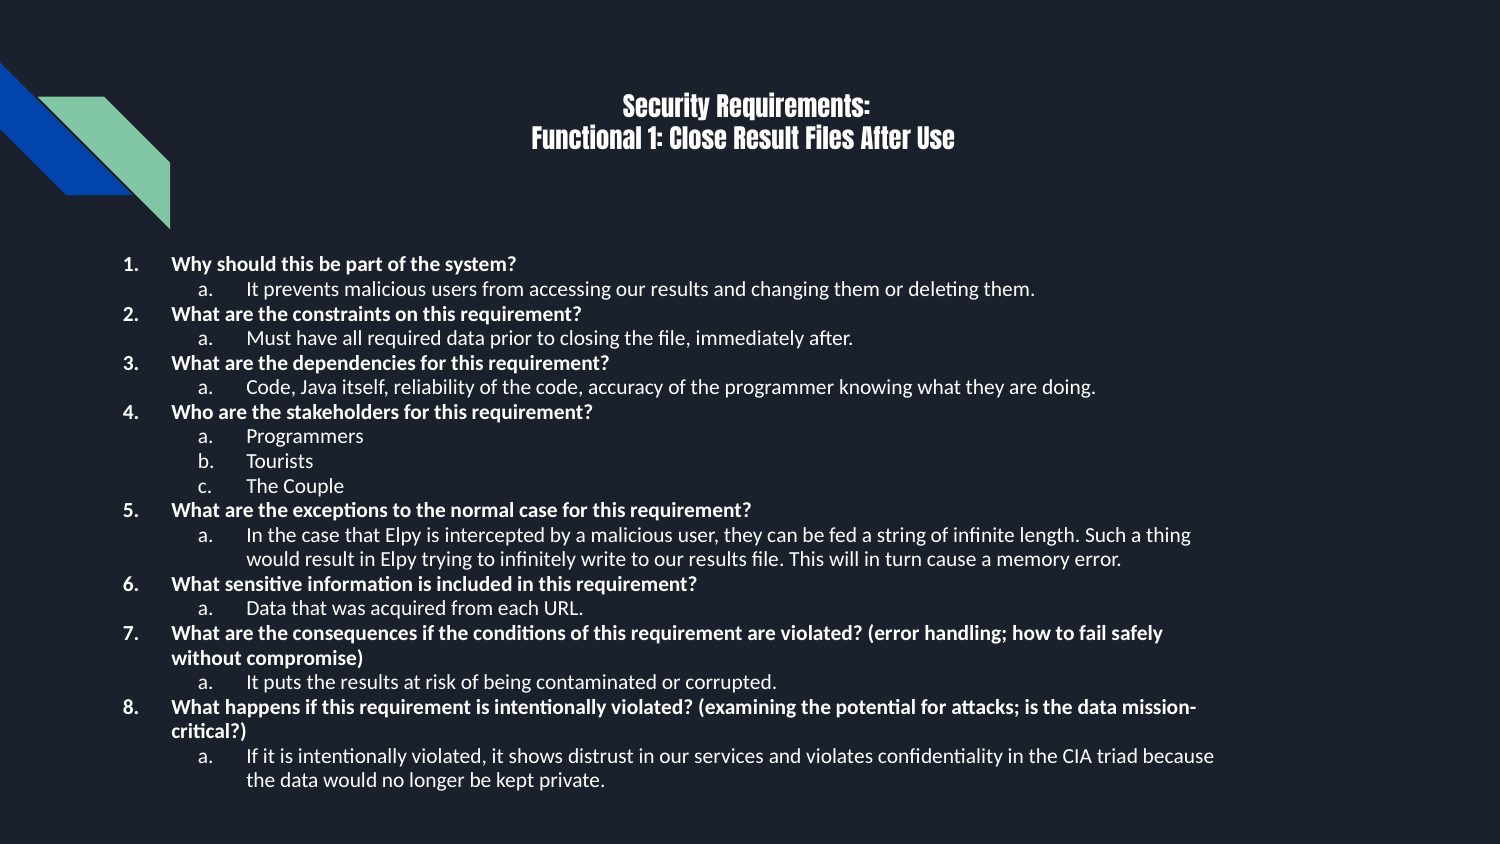

# Security Requirements:
Functional 1: Close Result Files After Use
Why should this be part of the system?
It prevents malicious users from accessing our results and changing them or deleting them.
What are the constraints on this requirement?
Must have all required data prior to closing the file, immediately after.
What are the dependencies for this requirement?
Code, Java itself, reliability of the code, accuracy of the programmer knowing what they are doing.
Who are the stakeholders for this requirement?
Programmers
Tourists
The Couple
What are the exceptions to the normal case for this requirement?
In the case that Elpy is intercepted by a malicious user, they can be fed a string of infinite length. Such a thing would result in Elpy trying to infinitely write to our results file. This will in turn cause a memory error.
What sensitive information is included in this requirement?
Data that was acquired from each URL.
What are the consequences if the conditions of this requirement are violated? (error handling; how to fail safely without compromise)
It puts the results at risk of being contaminated or corrupted.
What happens if this requirement is intentionally violated? (examining the potential for attacks; is the data mission-critical?)
If it is intentionally violated, it shows distrust in our services and violates confidentiality in the CIA triad because the data would no longer be kept private.